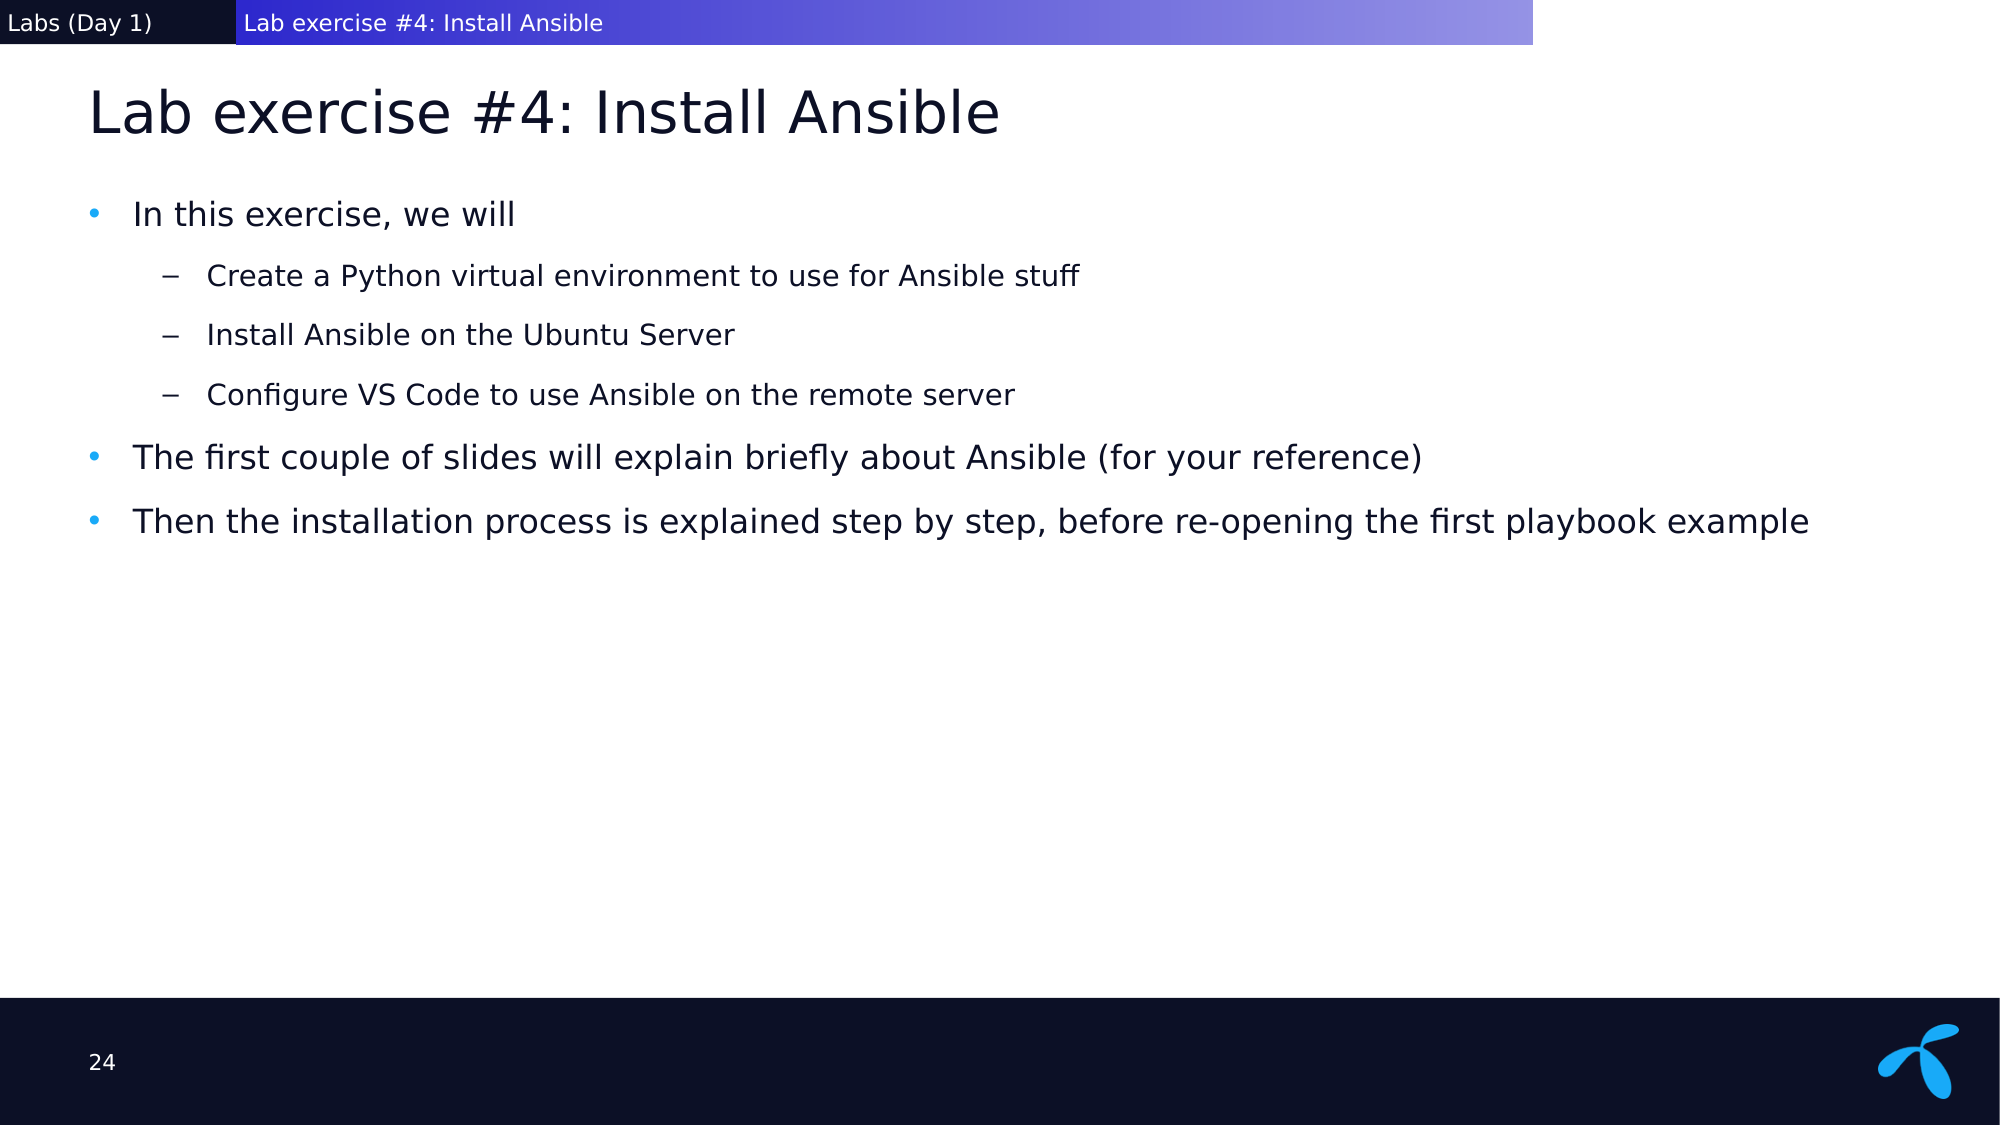

Labs (Day 1)
 Lab exercise #4: Install Ansible
# Lab exercise #4: Install Ansible
In this exercise, we will
Create a Python virtual environment to use for Ansible stuff
Install Ansible on the Ubuntu Server
Configure VS Code to use Ansible on the remote server
The first couple of slides will explain briefly about Ansible (for your reference)
Then the installation process is explained step by step, before re-opening the first playbook example

24